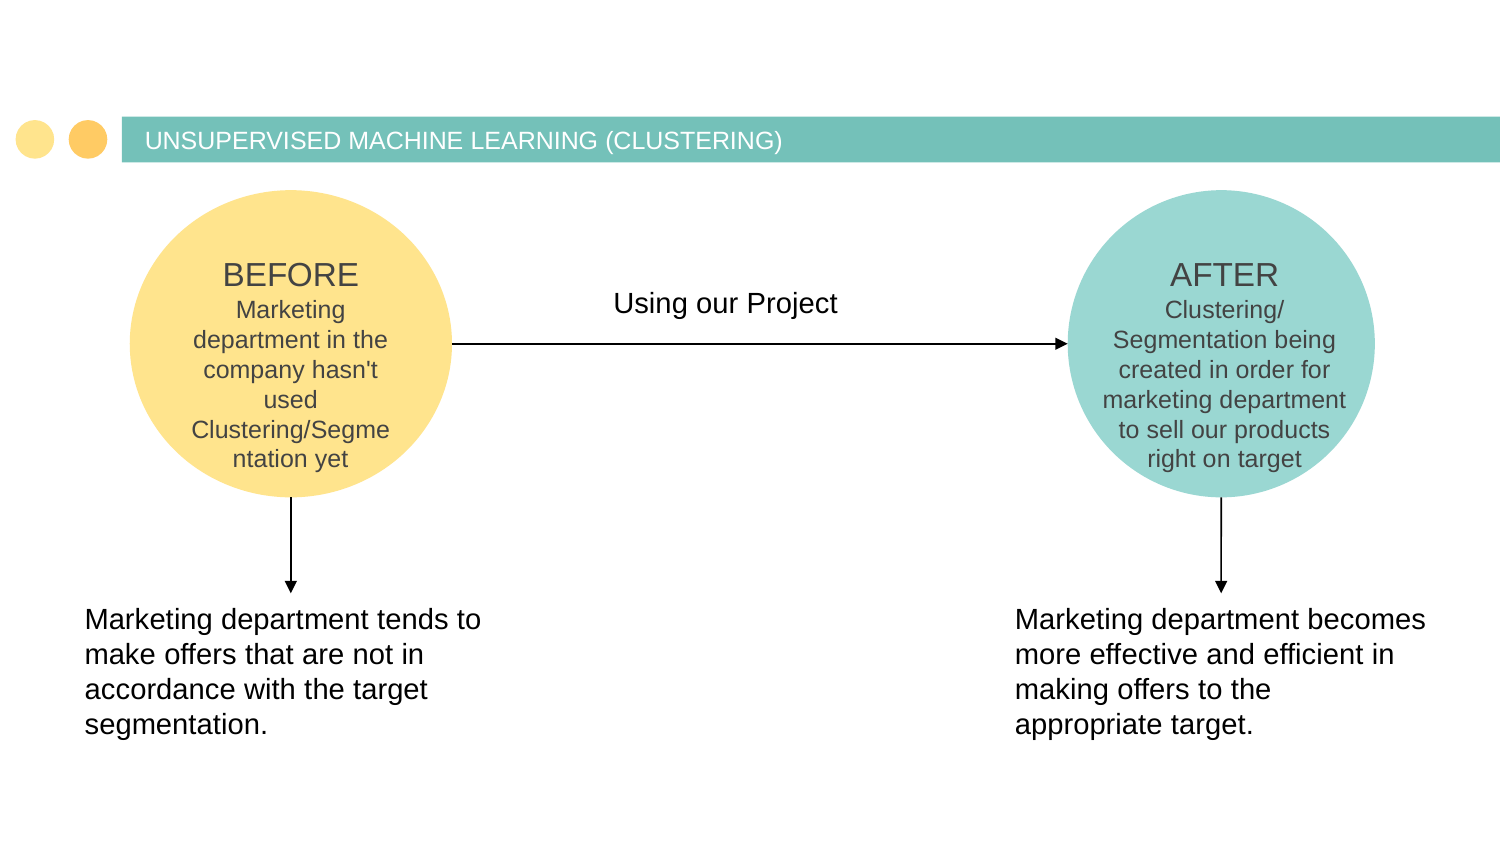

# UNSUPERVISED MACHINE LEARNING (CLUSTERING)

BEFORE
Marketing department in the company hasn't used Clustering/Segmentation yet
AFTER
Clustering/Segmentation being created in order for marketing department to sell our products right on target
Using our Project
Marketing department tends to make offers that are not in accordance with the target segmentation.
Marketing department becomes more effective and efficient in making offers to the appropriate target.